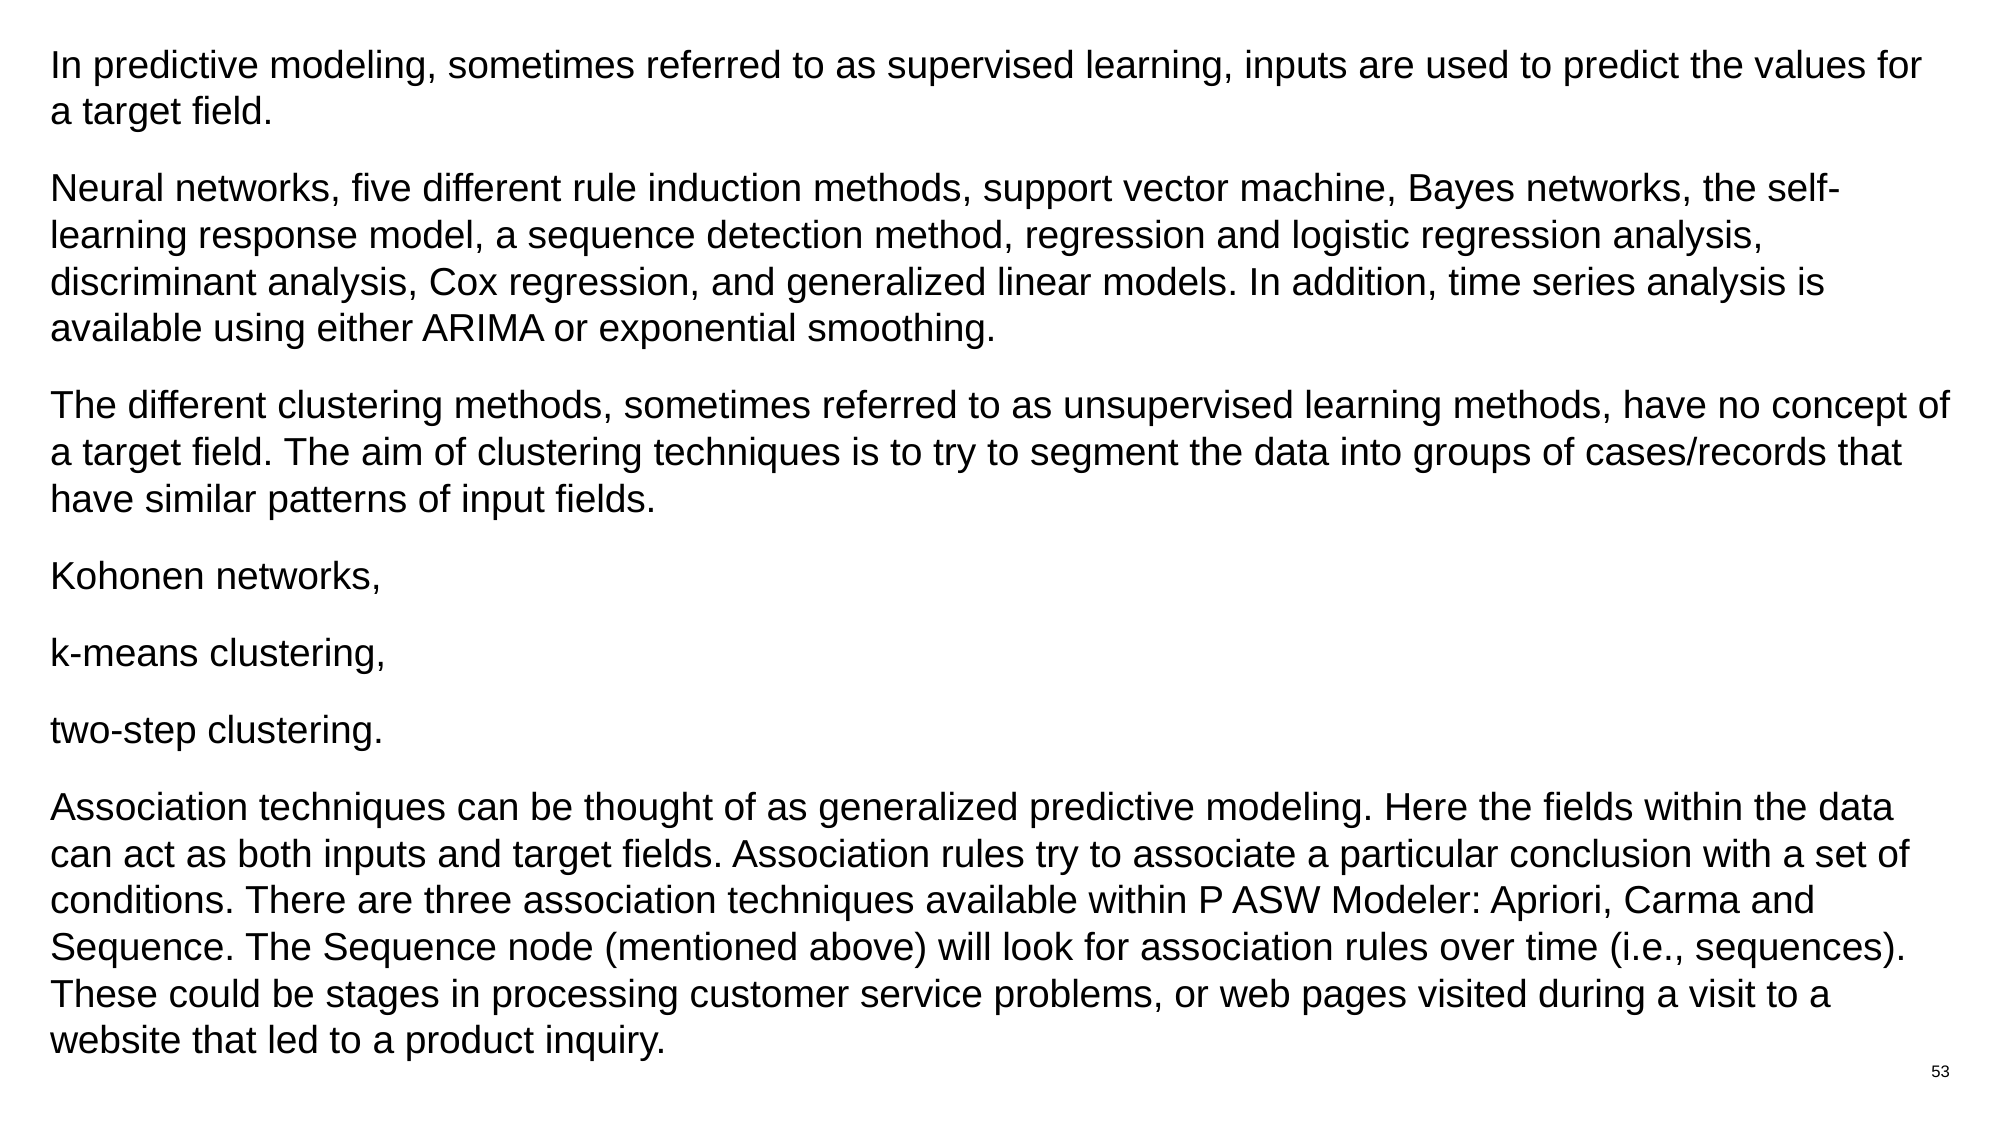

In predictive modeling, sometimes referred to as supervised learning, inputs are used to predict the values for a target field.
Neural networks, five different rule induction methods, support vector machine, Bayes networks, the self-learning response model, a sequence detection method, regression and logistic regression analysis, discriminant analysis, Cox regression, and generalized linear models. In addition, time series analysis is available using either ARIMA or exponential smoothing.
The different clustering methods, sometimes referred to as unsupervised learning methods, have no concept of a target field. The aim of clustering techniques is to try to segment the data into groups of cases/records that have similar patterns of input fields.
Kohonen networks,
k-means clustering,
two-step clustering.
Association techniques can be thought of as generalized predictive modeling. Here the fields within the data can act as both inputs and target fields. Association rules try to associate a particular conclusion with a set of conditions. There are three association techniques available within P ASW Modeler: Apriori, Carma and Sequence. The Sequence node (mentioned above) will look for association rules over time (i.e., sequences). These could be stages in processing customer service problems, or web pages visited during a visit to a website that led to a product inquiry.
53